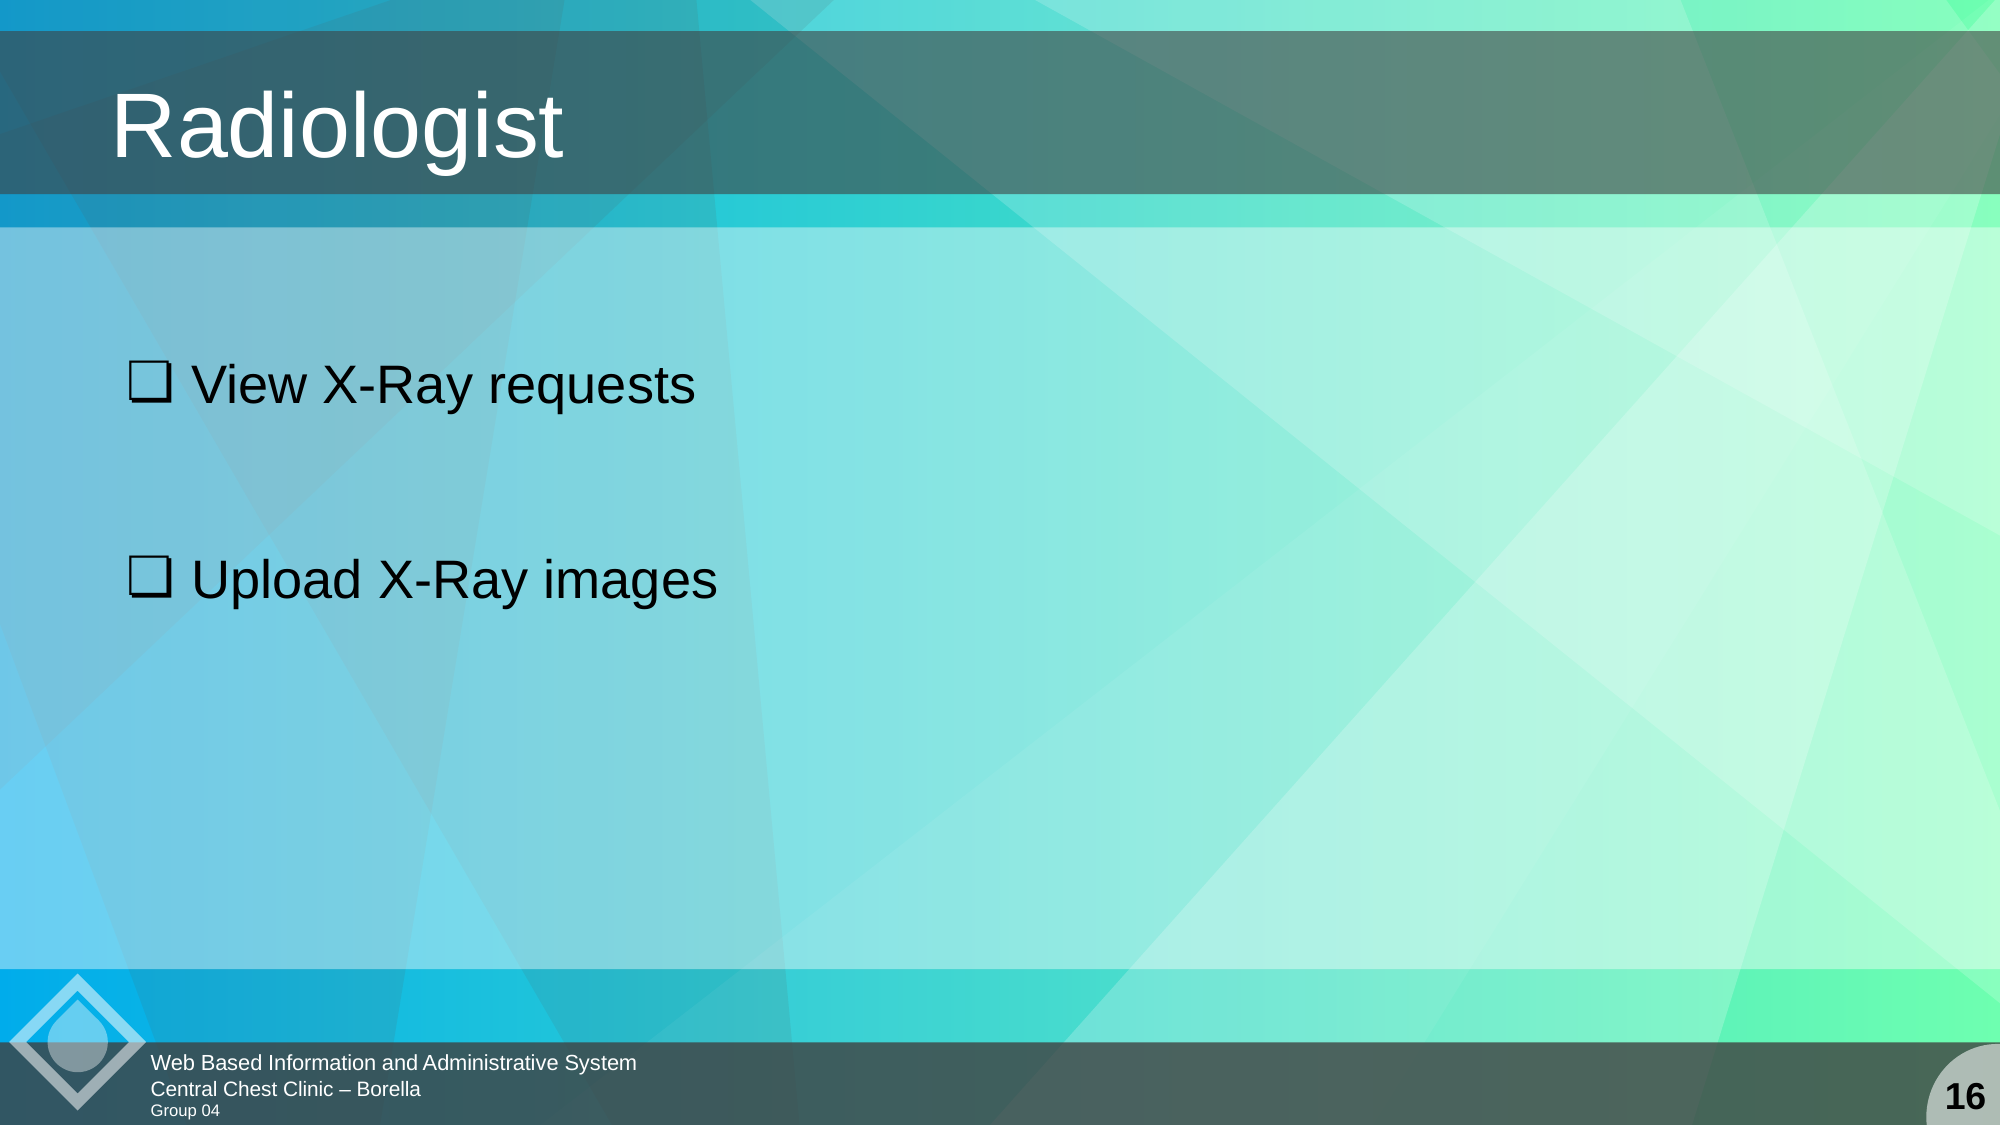

Radiologist

View X-Ray requests

Upload X-Ray images

Web Based Information and Administrative System
Central Chest Clinic – Borella
Group 04

16